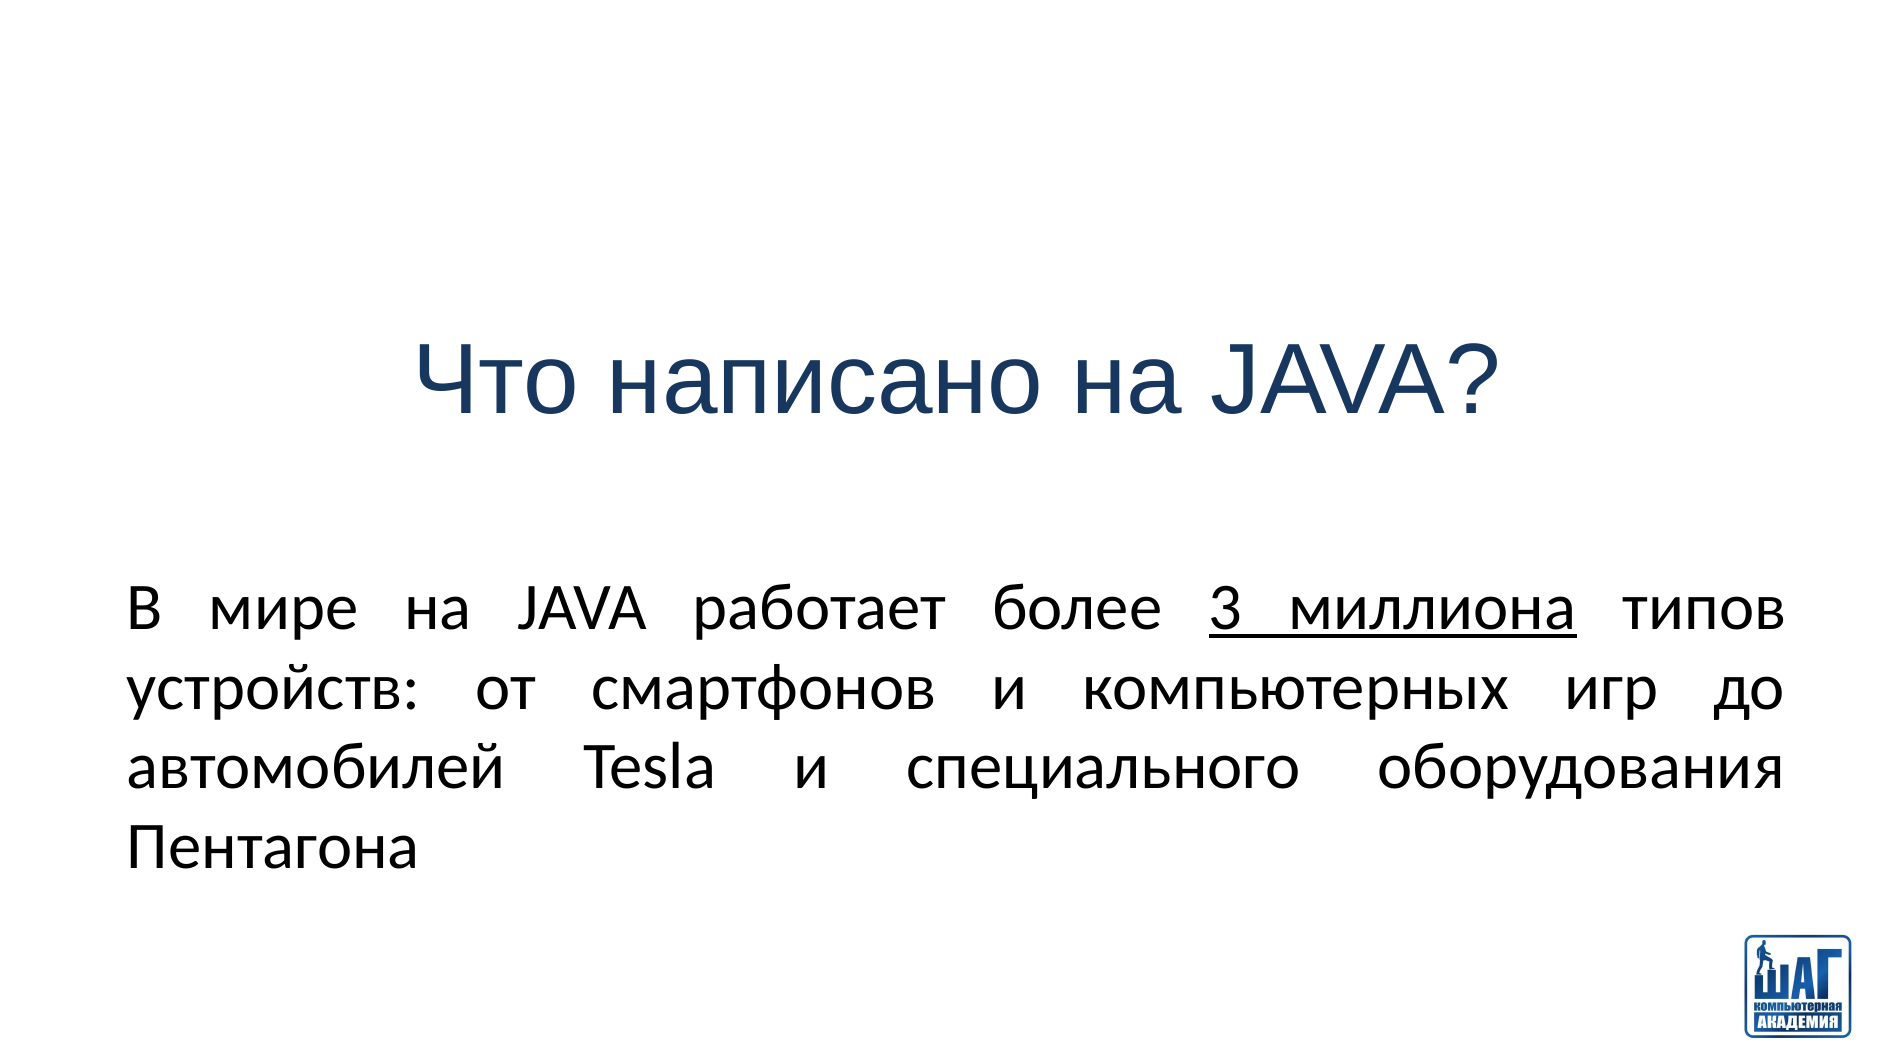

# Что написано на JAVA?
В мире на JAVA работает более 3 миллиона типов устройств: от смартфонов и компьютерных игр до автомобилей Tesla и специального оборудования Пентагона